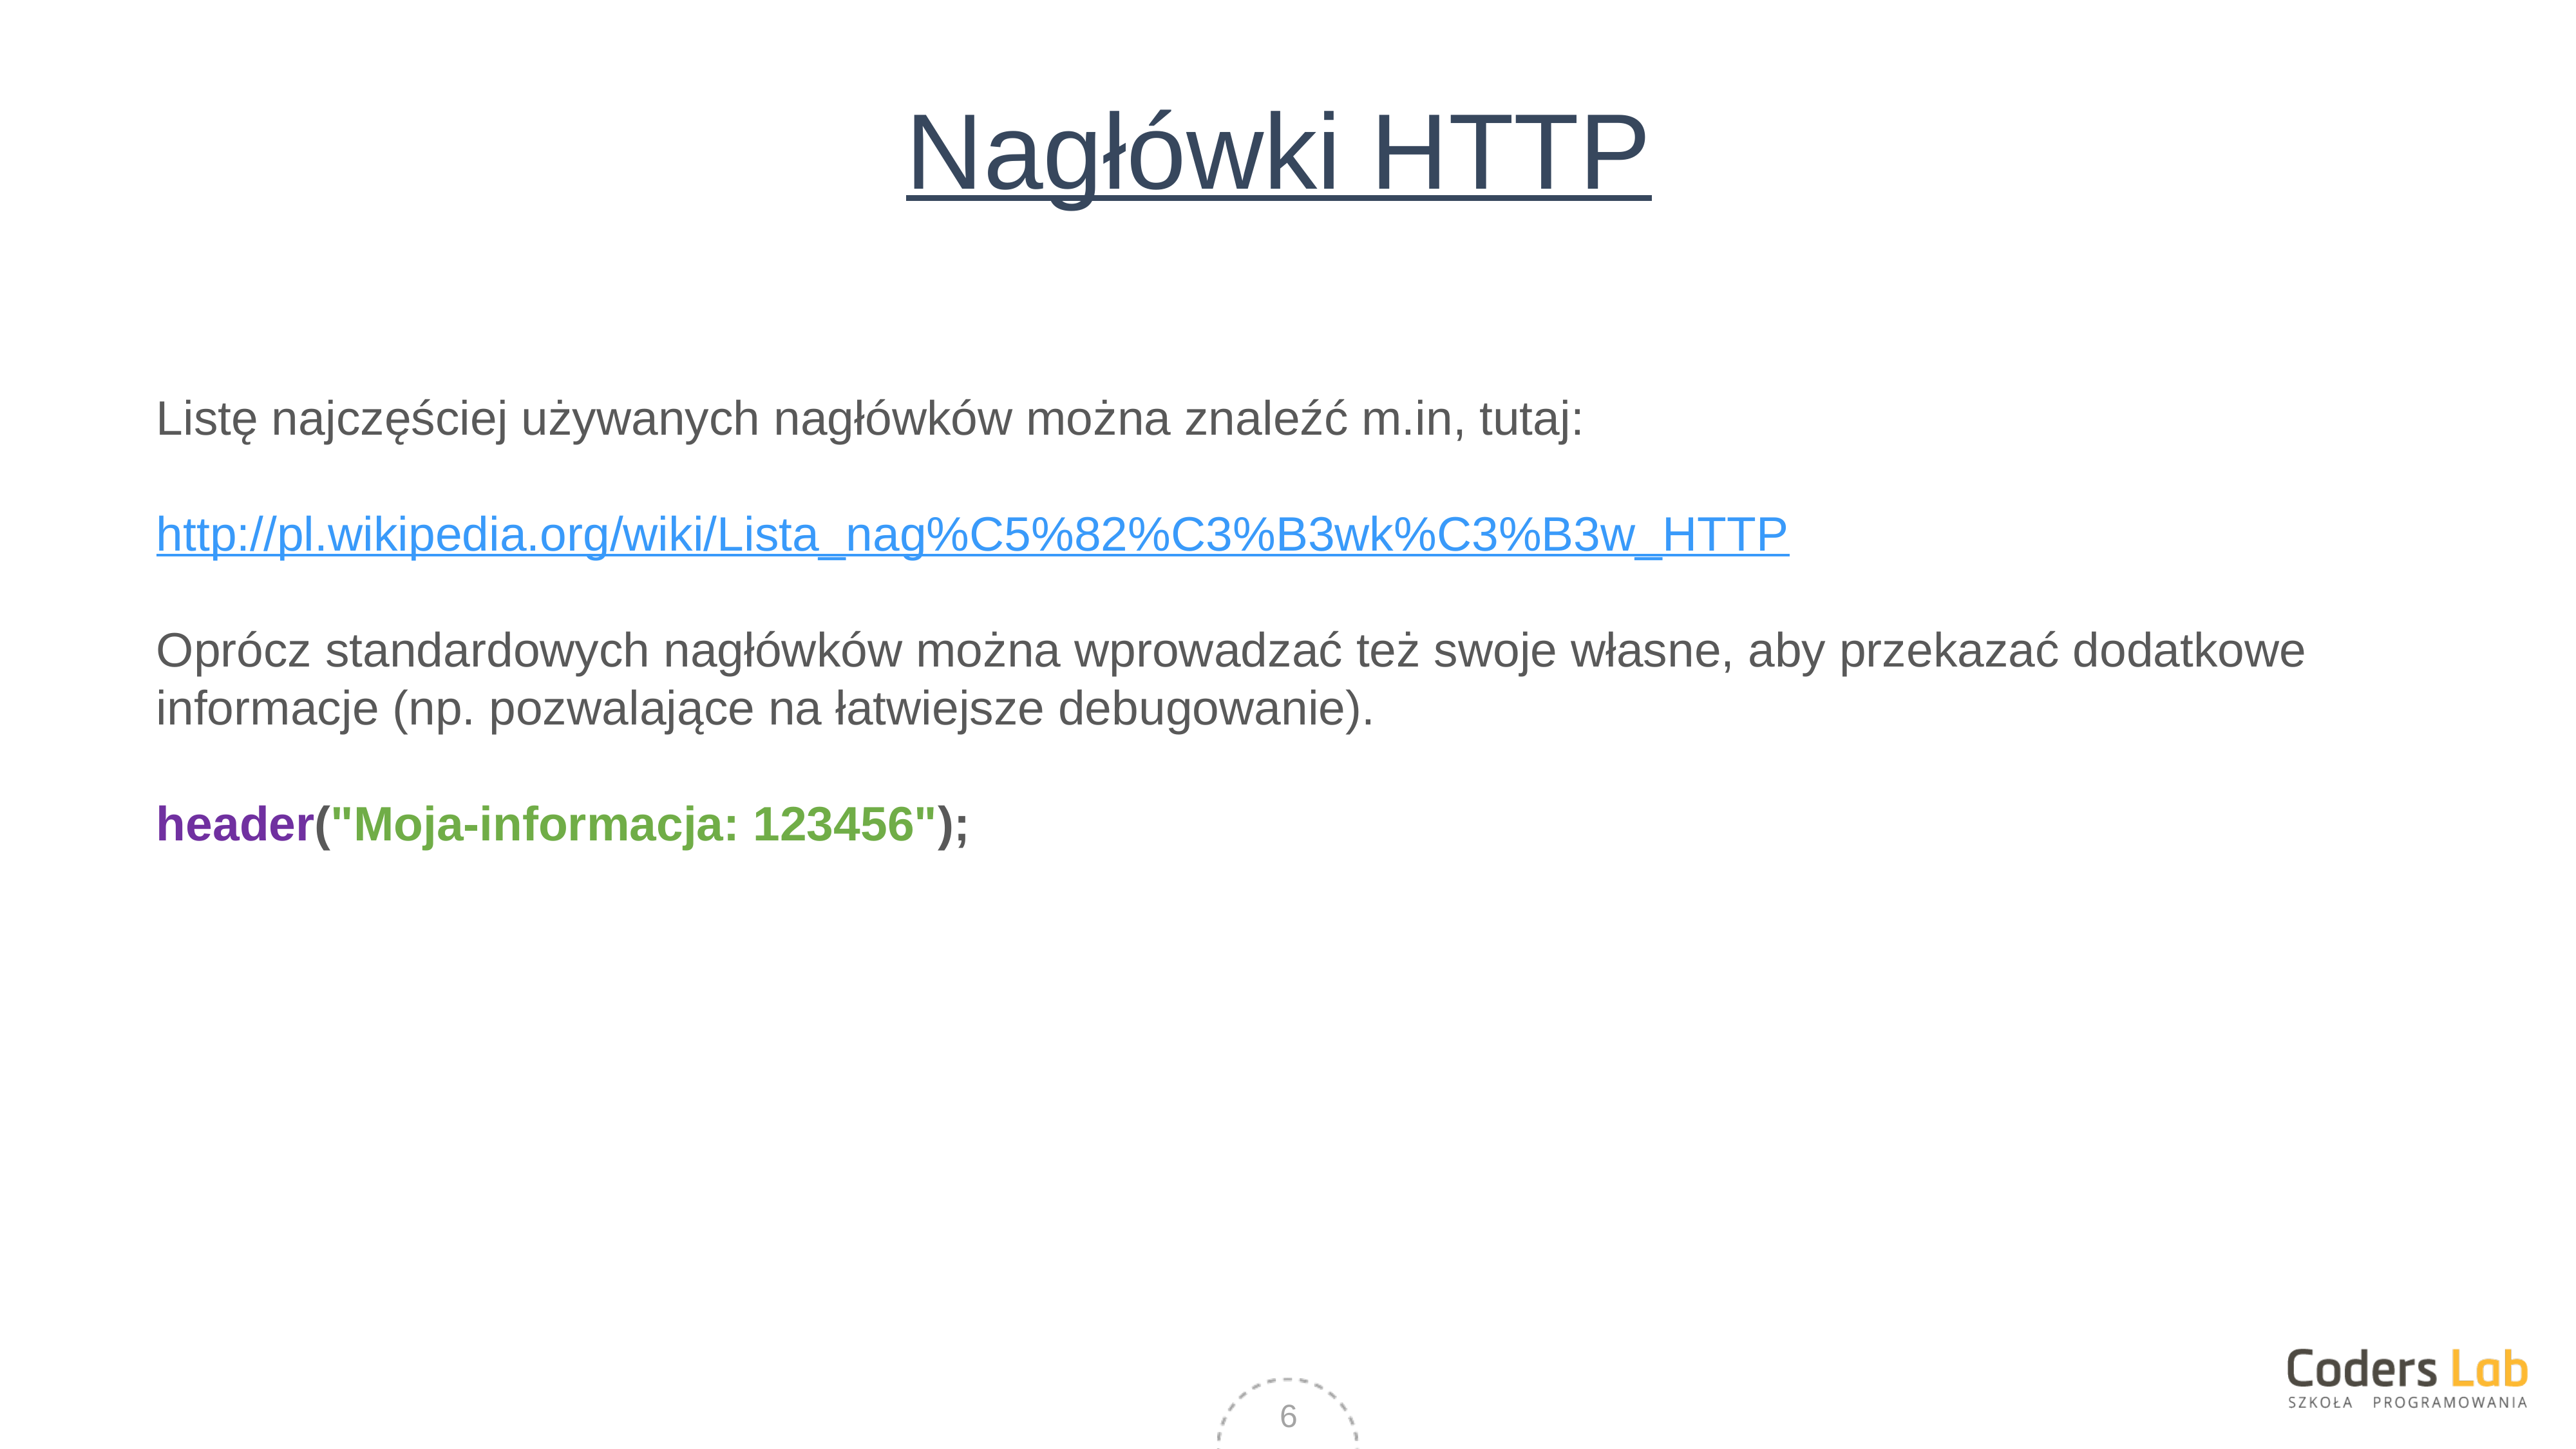

# Nagłówki HTTP
Listę najczęściej używanych nagłówków można znaleźć m.in, tutaj:

http://pl.wikipedia.org/wiki/Lista_nag%C5%82%C3%B3wk%C3%B3w_HTTP

Oprócz standardowych nagłówków można wprowadzać też swoje własne, aby przekazać dodatkowe informacje (np. pozwalające na łatwiejsze debugowanie).

header("Moja-informacja: 123456");
6